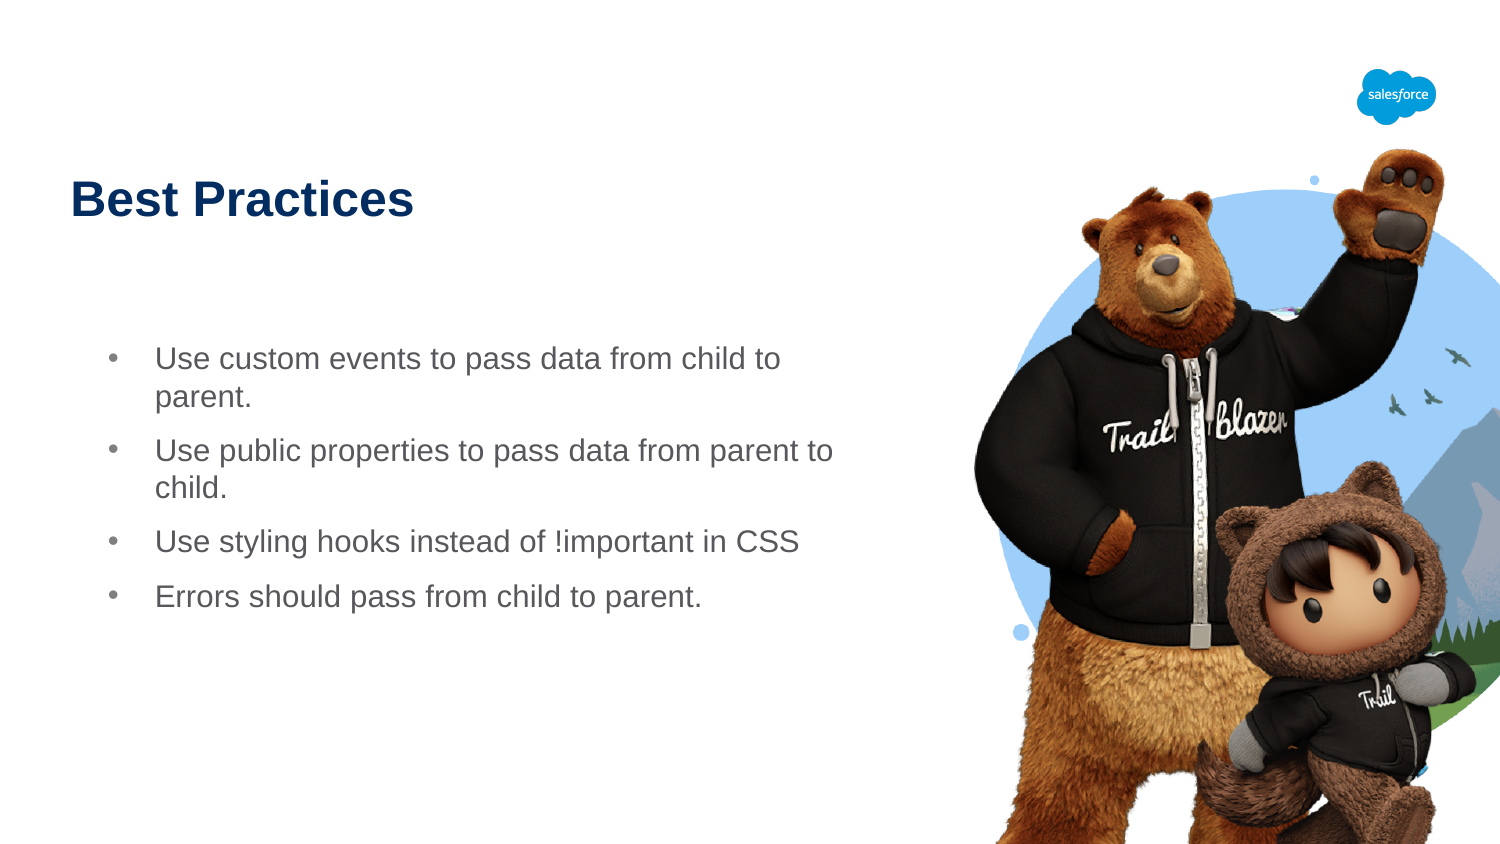

# Best Practices

Use custom events to pass data from child to parent.
Use public properties to pass data from parent to child.
Use styling hooks instead of !important in CSS
Errors should pass from child to parent.